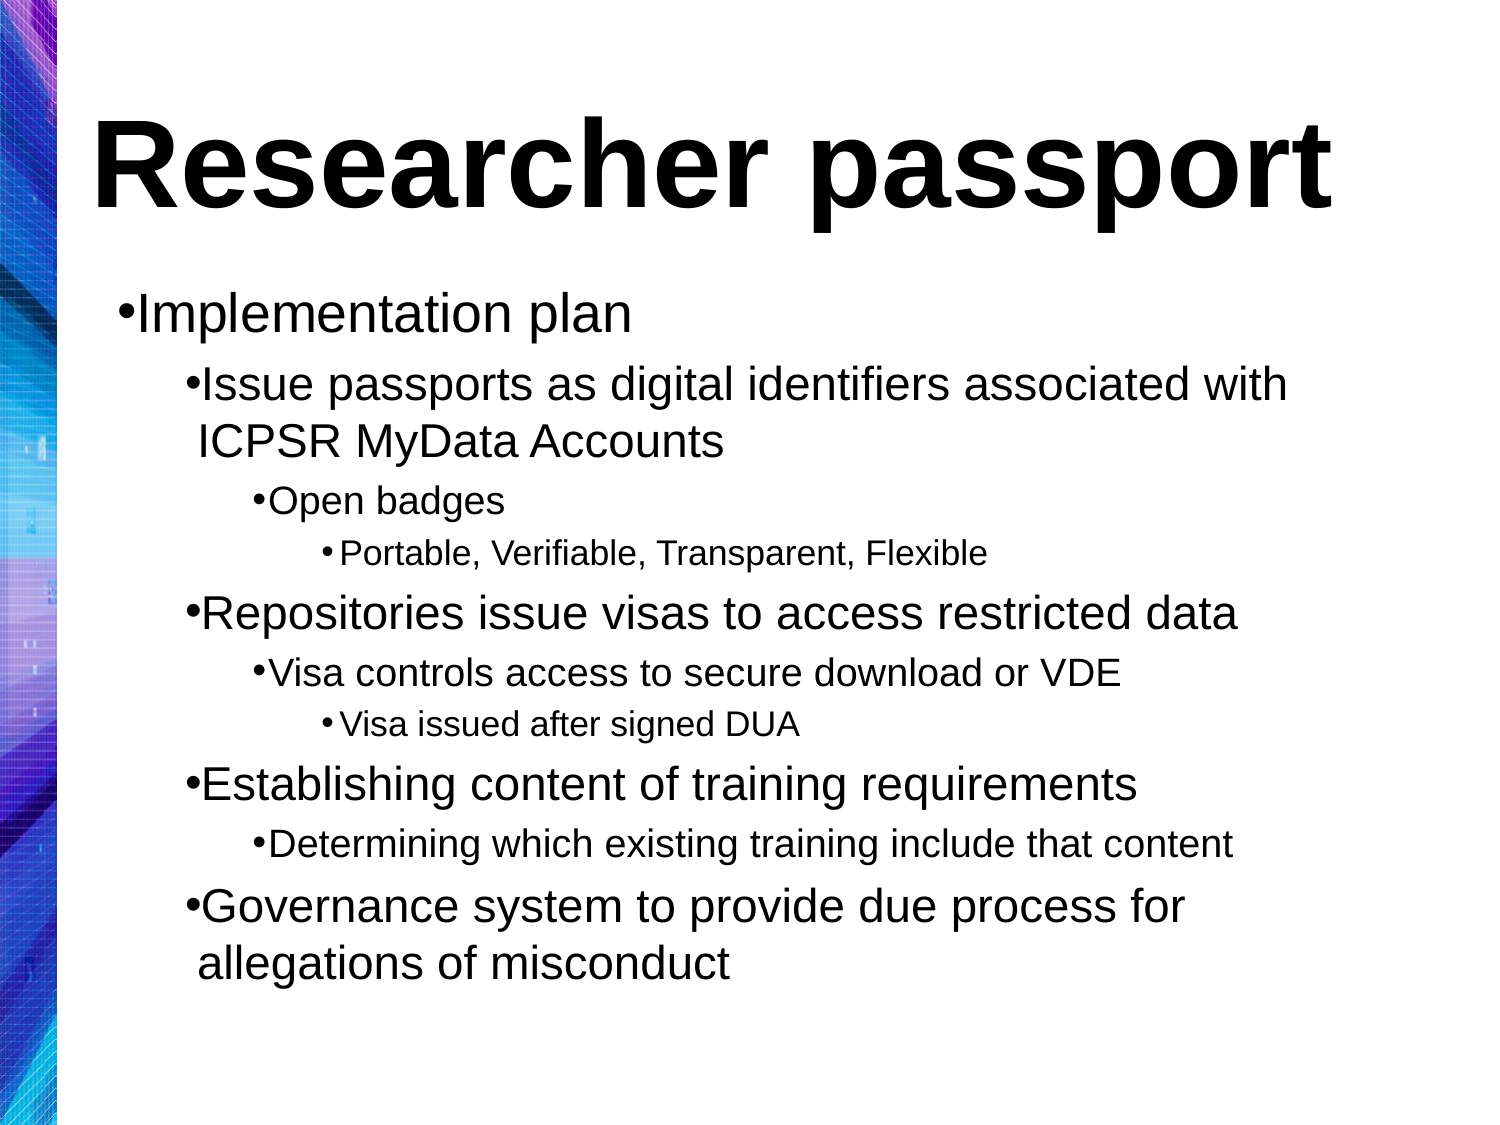

# Researcher passport
Implementation plan
Issue passports as digital identifiers associated with ICPSR MyData Accounts
Open badges
Portable, Verifiable, Transparent, Flexible
Repositories issue visas to access restricted data
Visa controls access to secure download or VDE
Visa issued after signed DUA
Establishing content of training requirements
Determining which existing training include that content
Governance system to provide due process for allegations of misconduct